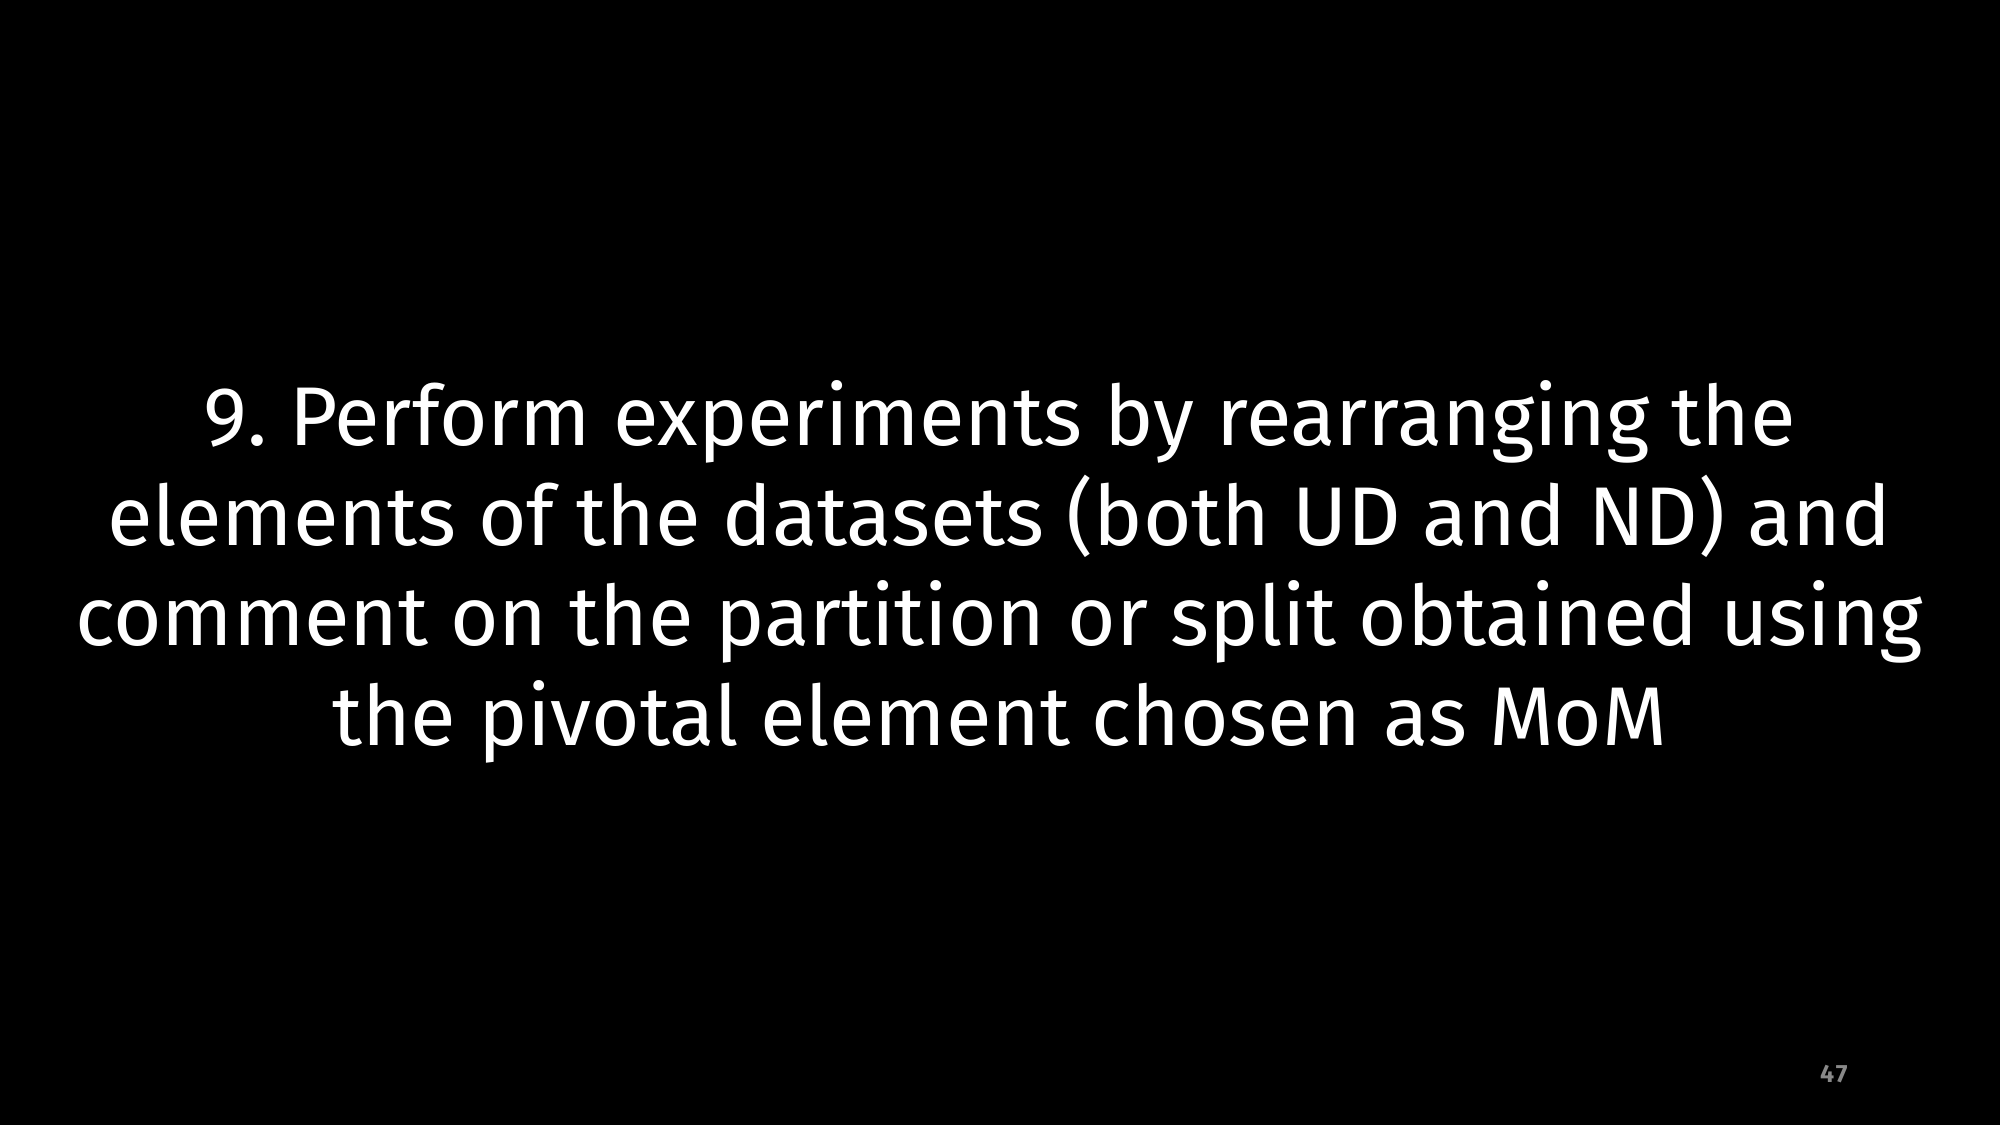

# 9. Perform experiments by rearranging the elements of the datasets (both UD and ND) and comment on the partition or split obtained using the pivotal element chosen as MoM
47